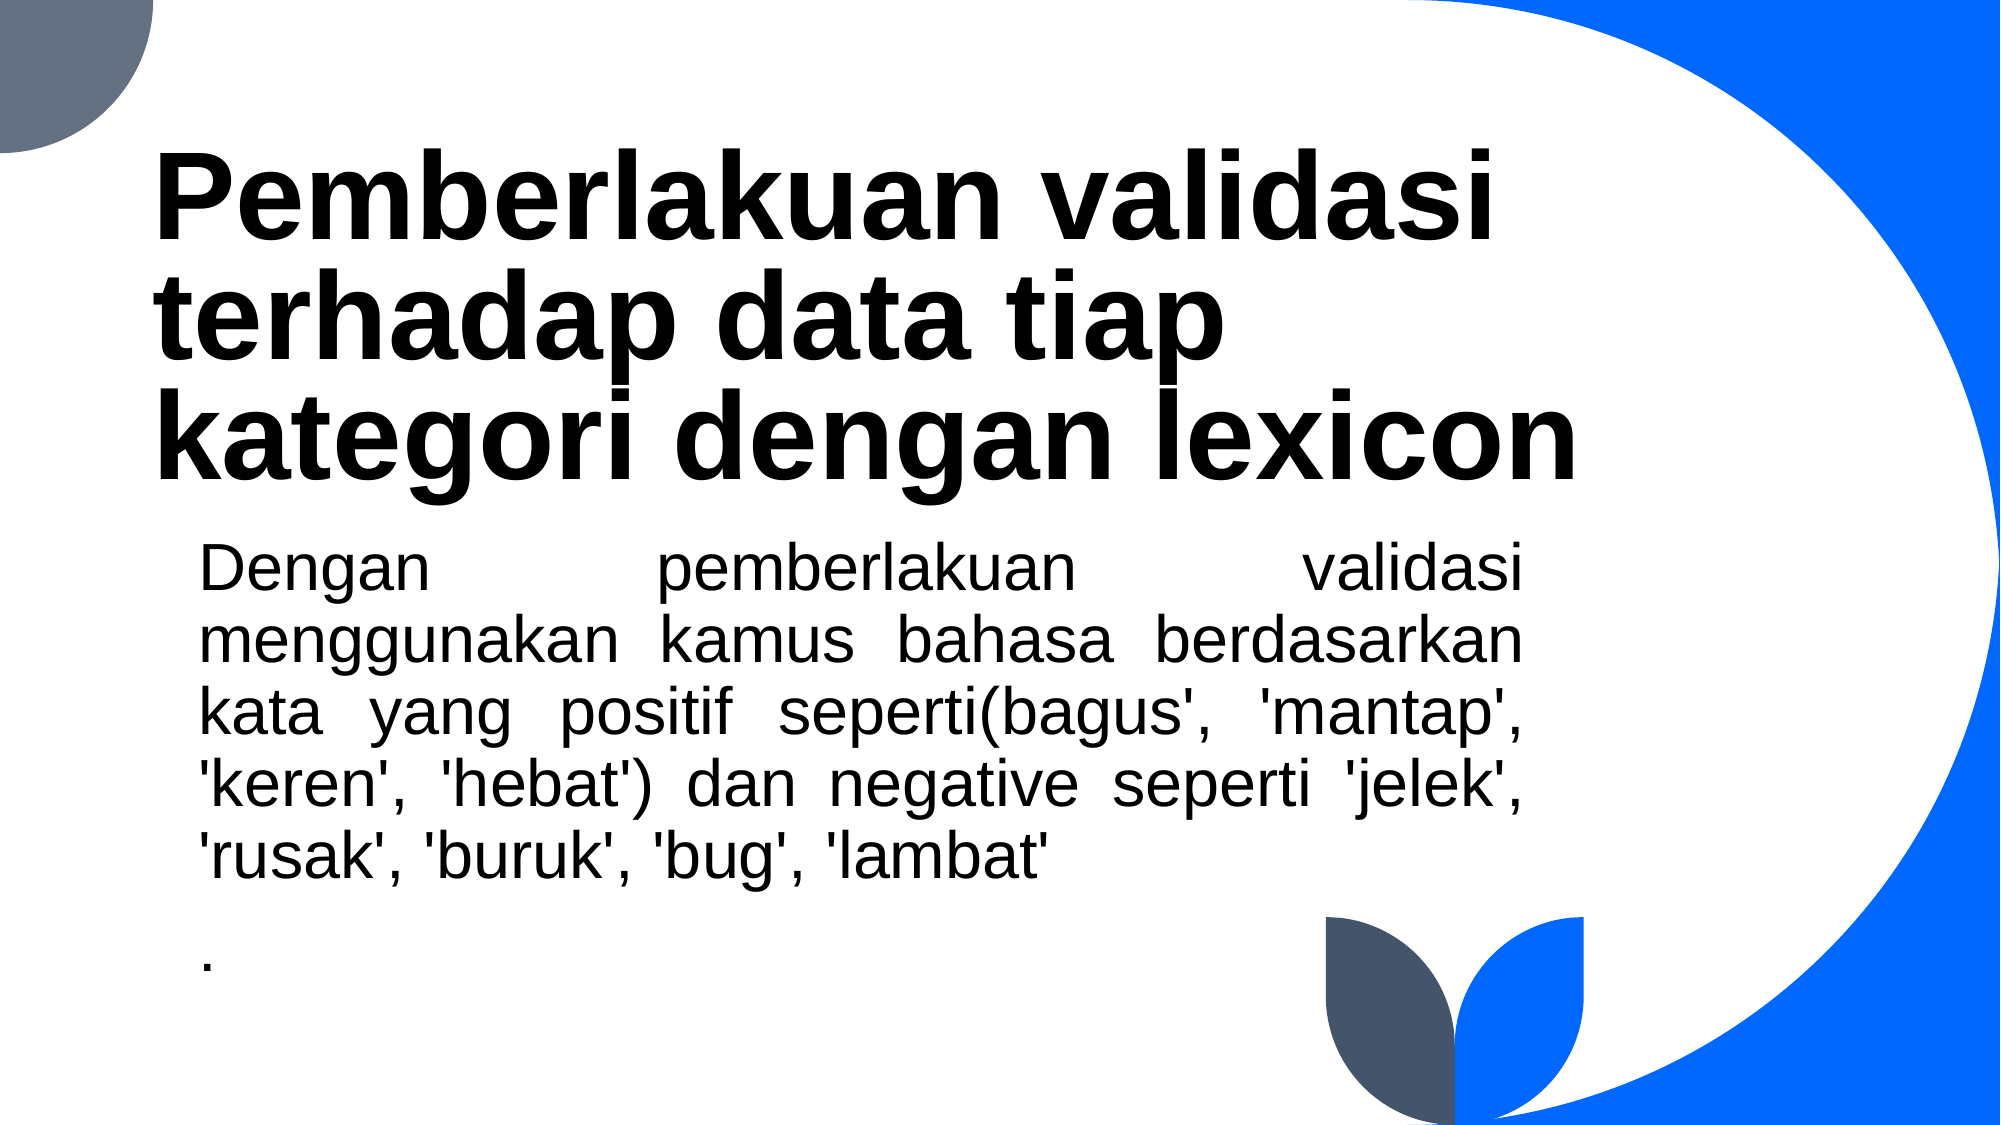

# Pemberlakuan validasi terhadap data tiap kategori dengan lexicon
Dengan pemberlakuan validasi menggunakan kamus bahasa berdasarkan kata yang positif seperti(bagus', 'mantap', 'keren', 'hebat') dan negative seperti 'jelek', 'rusak', 'buruk', 'bug', 'lambat'
.